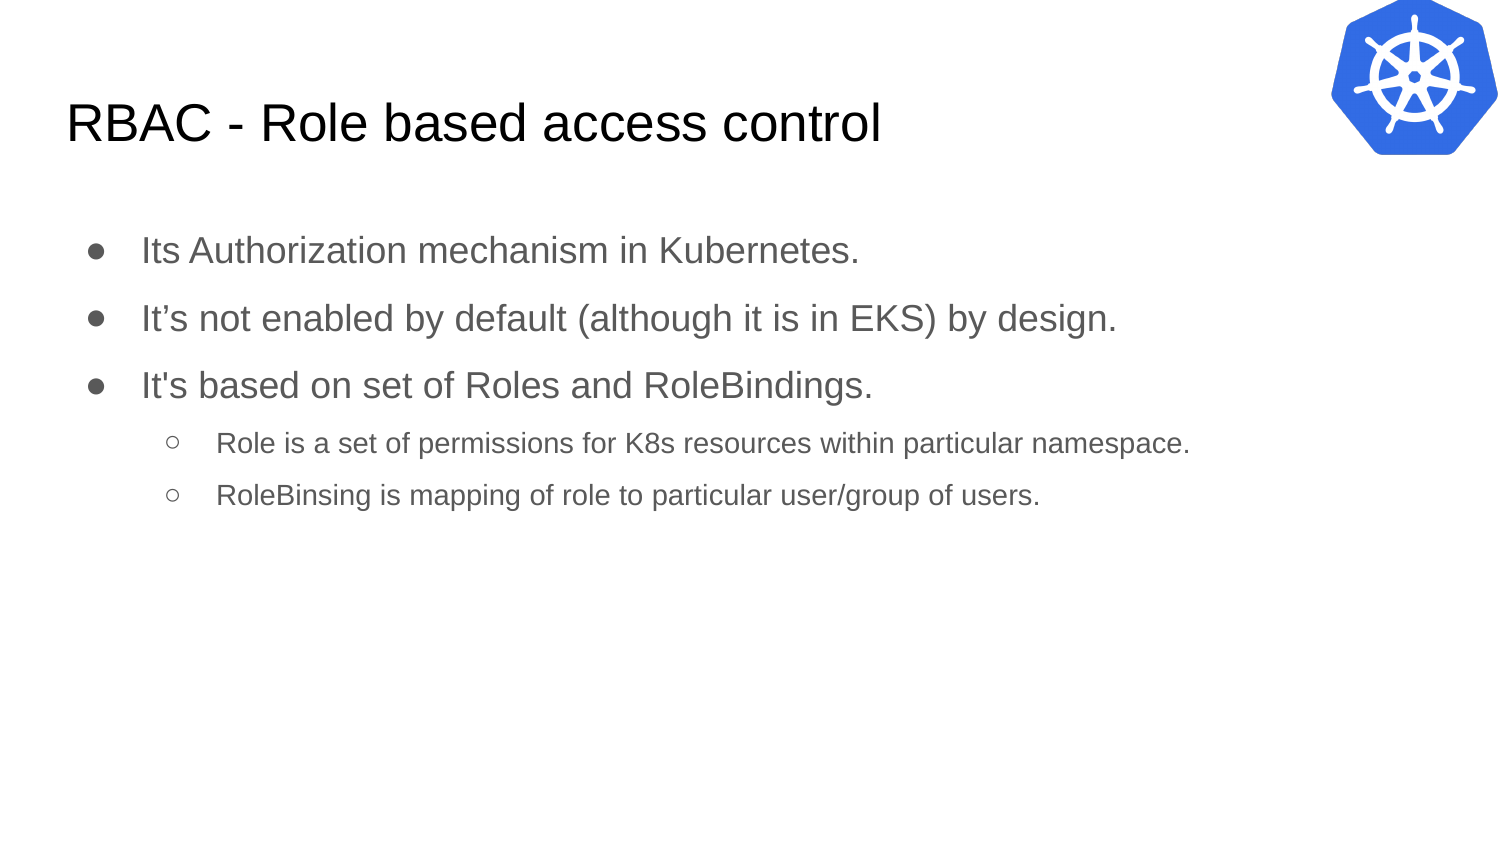

# RBAC - Role based access control
Its Authorization mechanism in Kubernetes.
It’s not enabled by default (although it is in EKS) by design.
It's based on set of Roles and RoleBindings.
Role is a set of permissions for K8s resources within particular namespace.
RoleBinsing is mapping of role to particular user/group of users.